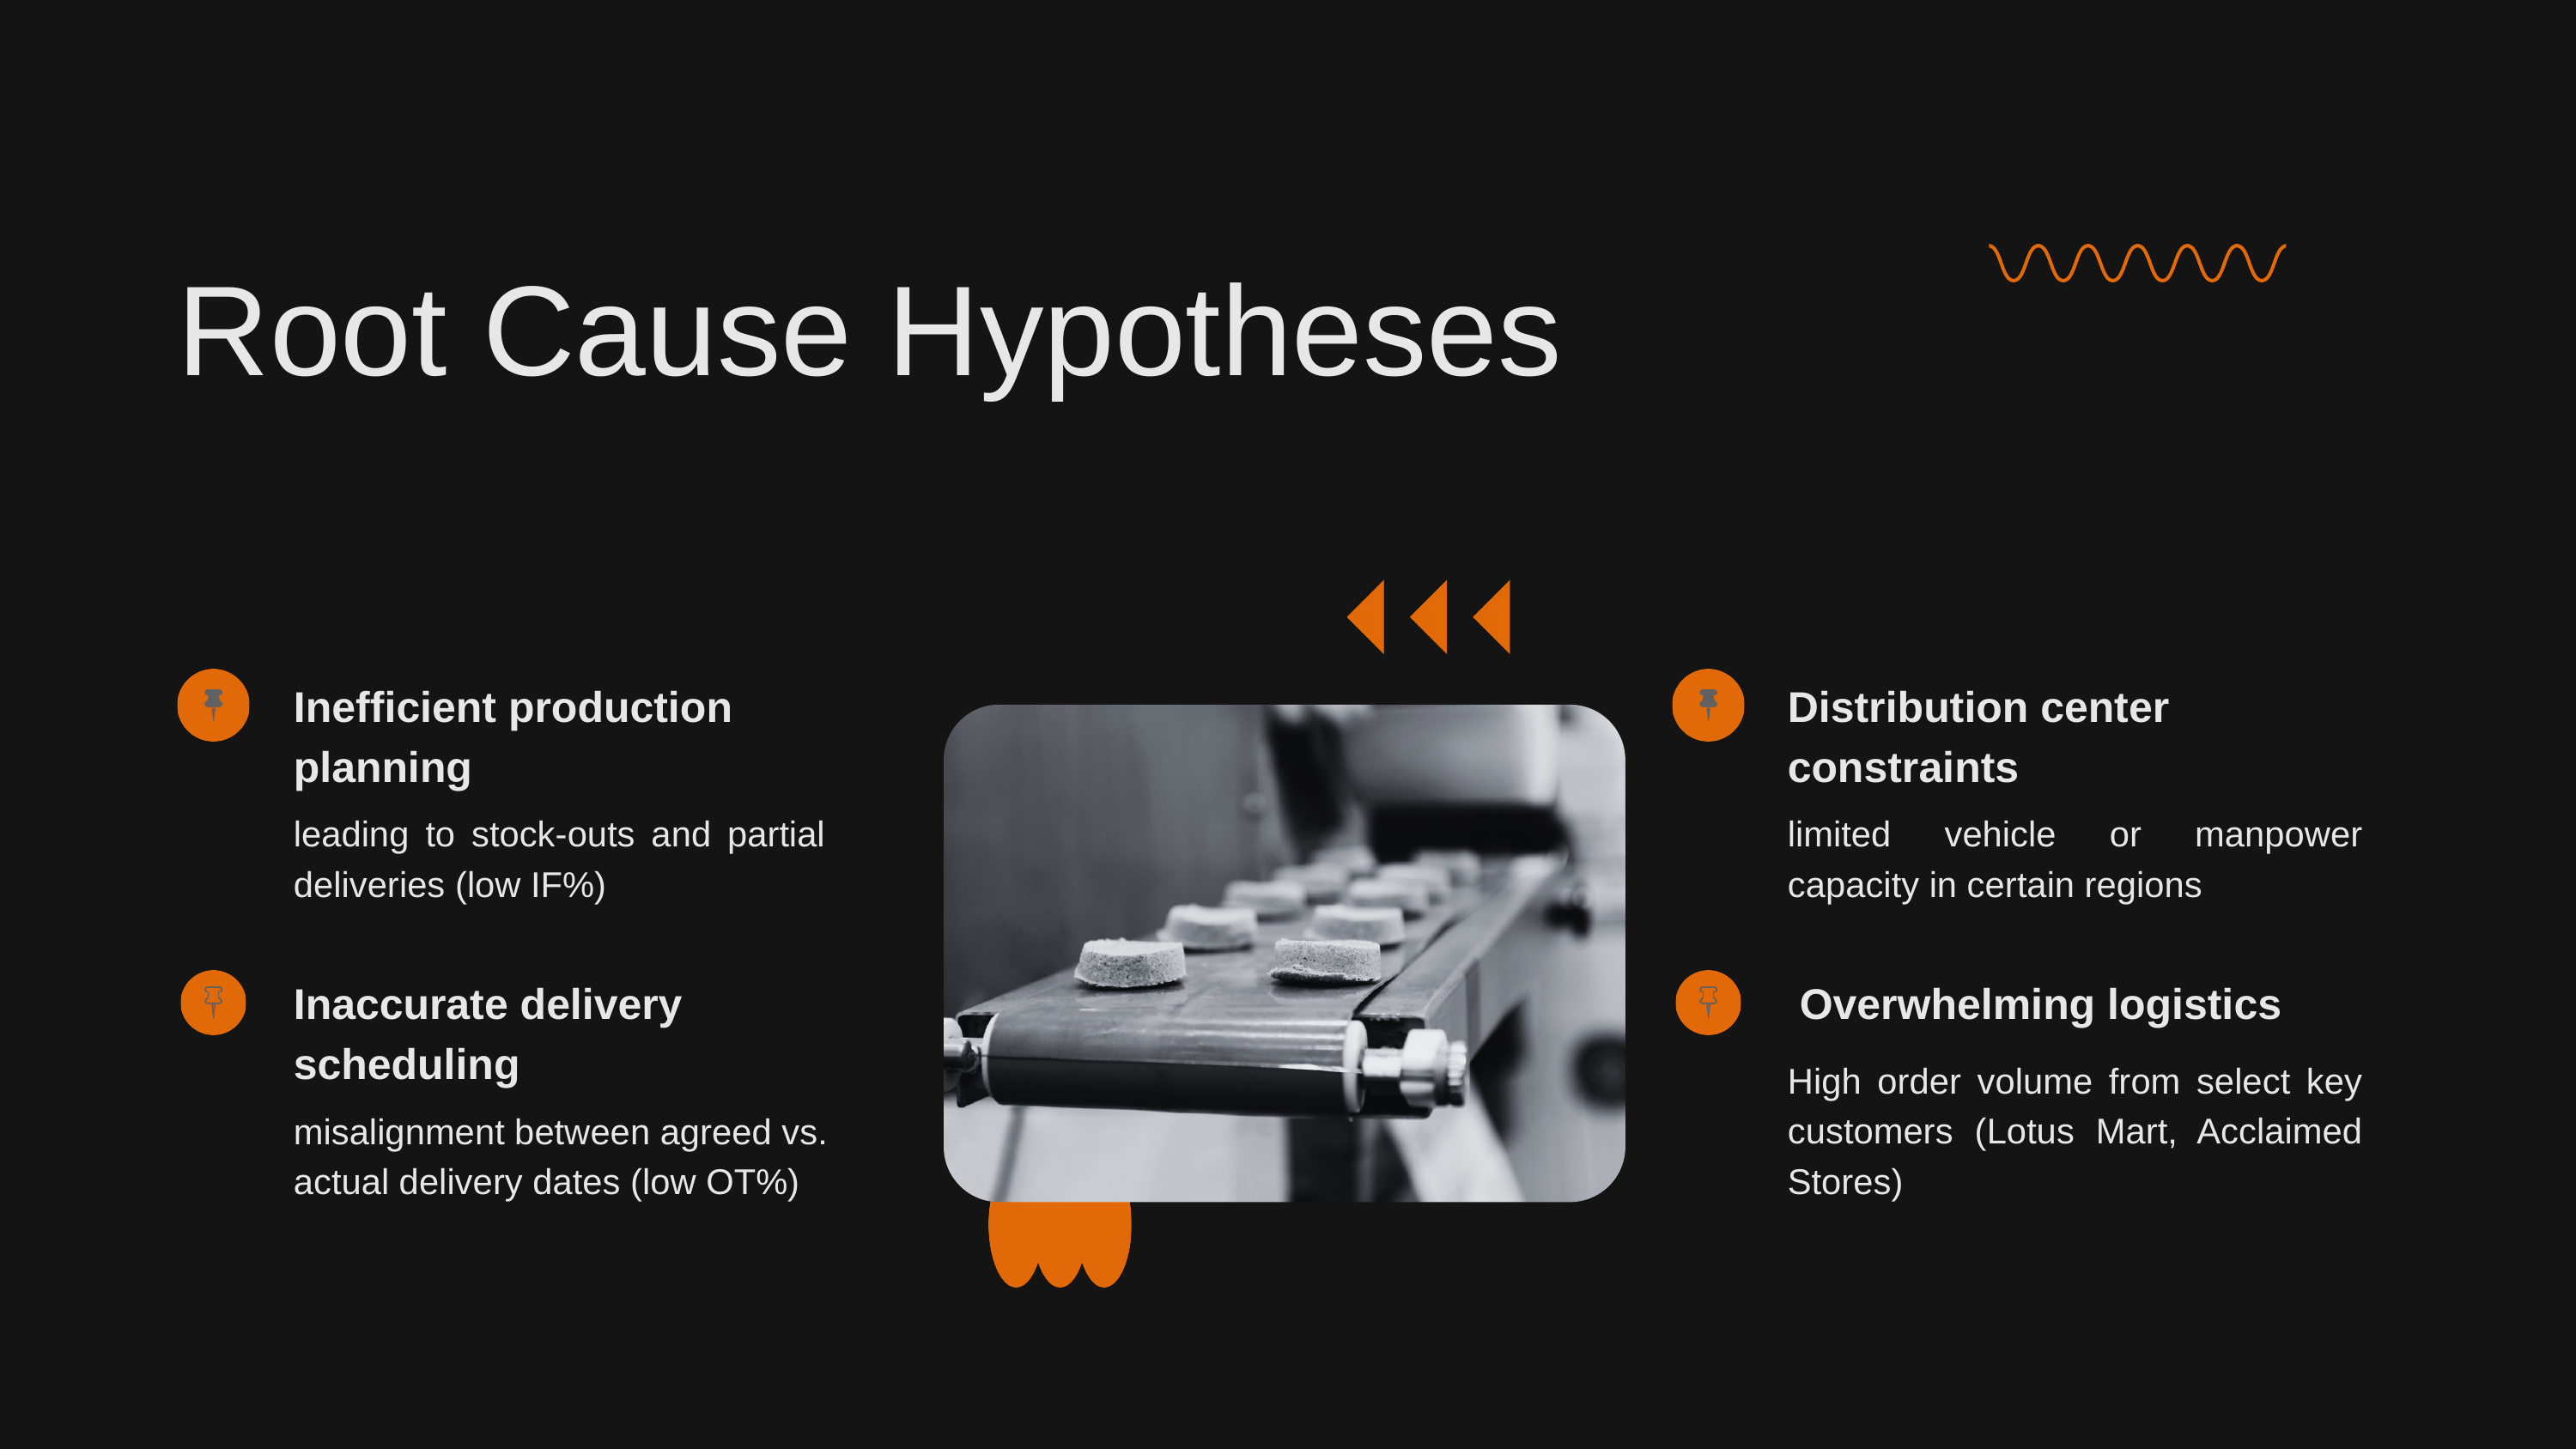

Root Cause Hypotheses

Inefficient production planning
Distribution center constraints

leading to stock-outs and partial deliveries (low IF%)
limited vehicle or manpower capacity in certain regions
Inaccurate delivery scheduling
 Overwhelming logistics

High order volume from select key customers (Lotus Mart, Acclaimed Stores)
misalignment between agreed vs. actual delivery dates (low OT%)